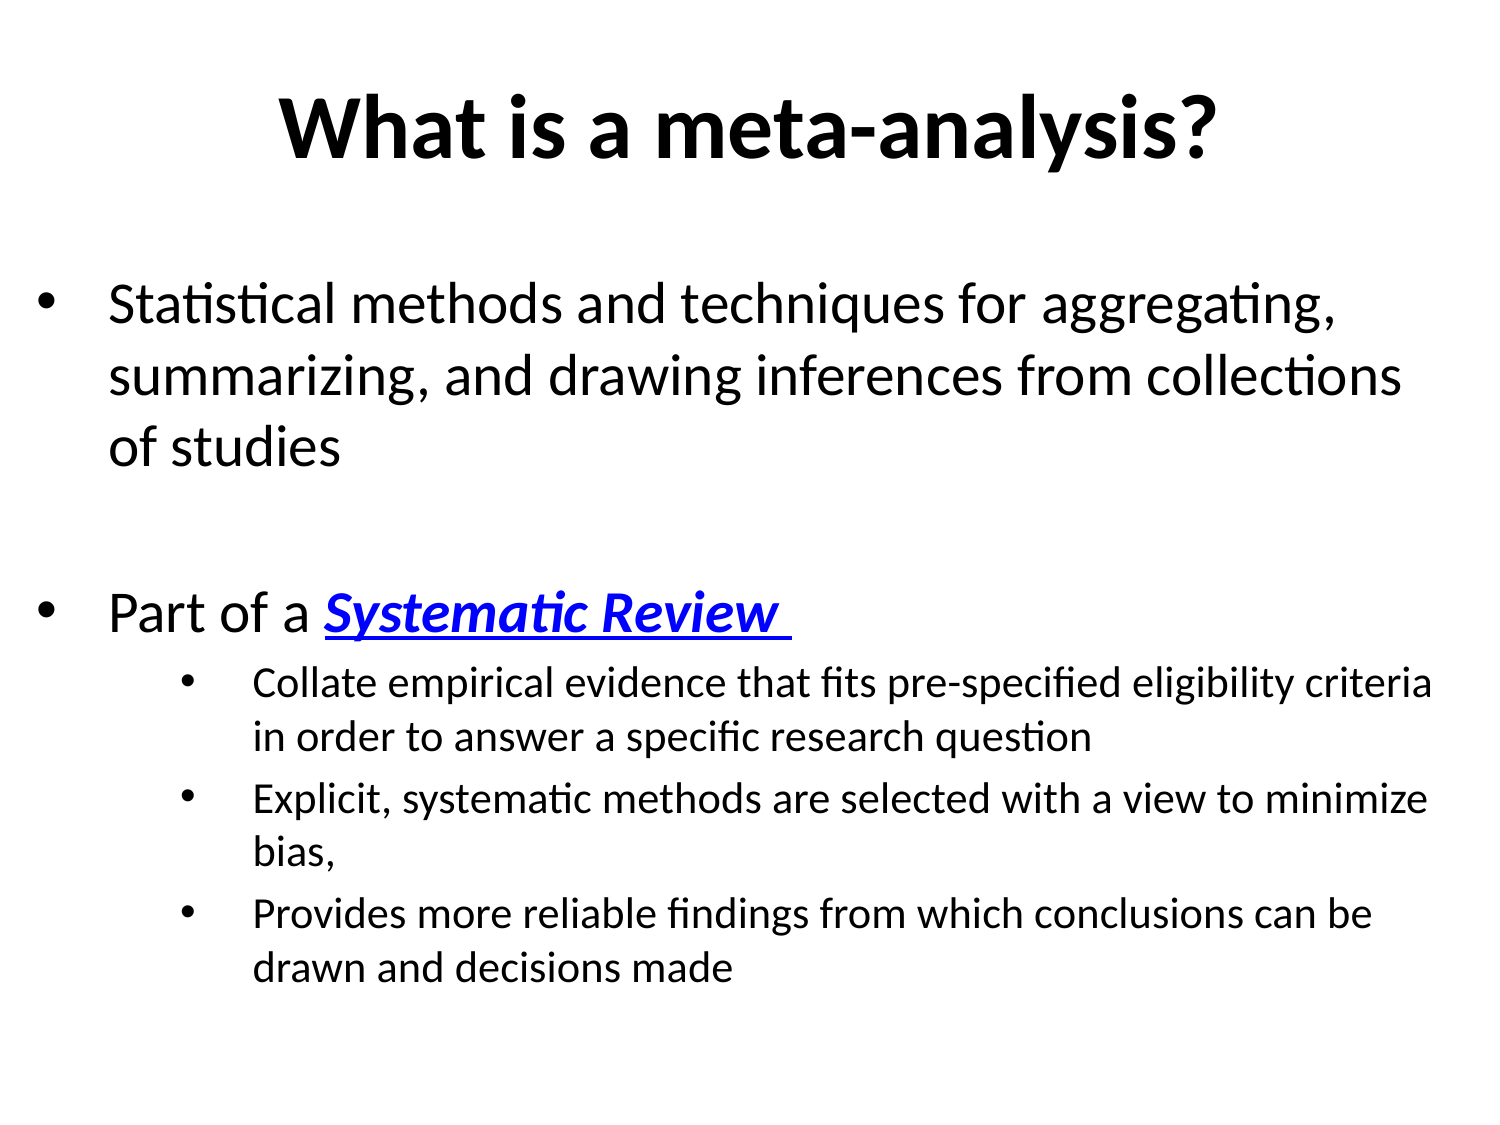

# What is a meta-analysis?
Statistical methods and techniques for aggregating, summarizing, and drawing inferences from collections of studies

Part of a Systematic Review
Collate empirical evidence that fits pre-specified eligibility criteria in order to answer a specific research question
Explicit, systematic methods are selected with a view to minimize bias,
Provides more reliable findings from which conclusions can be drawn and decisions made